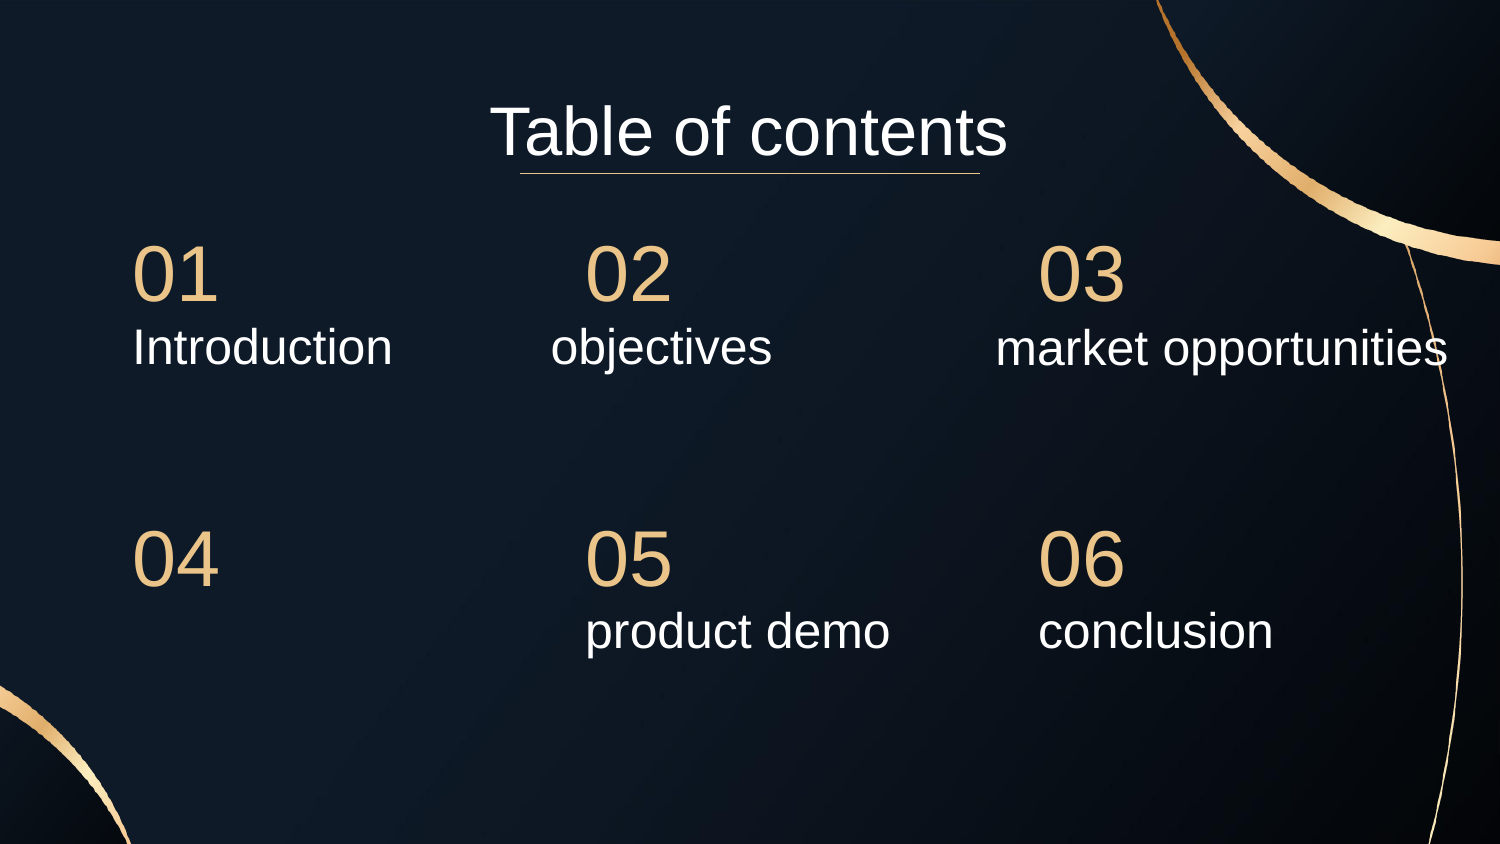

# Table of contents
01
02
03
Introduction
objectives
market opportunities
04
05
06
product demo
conclusion